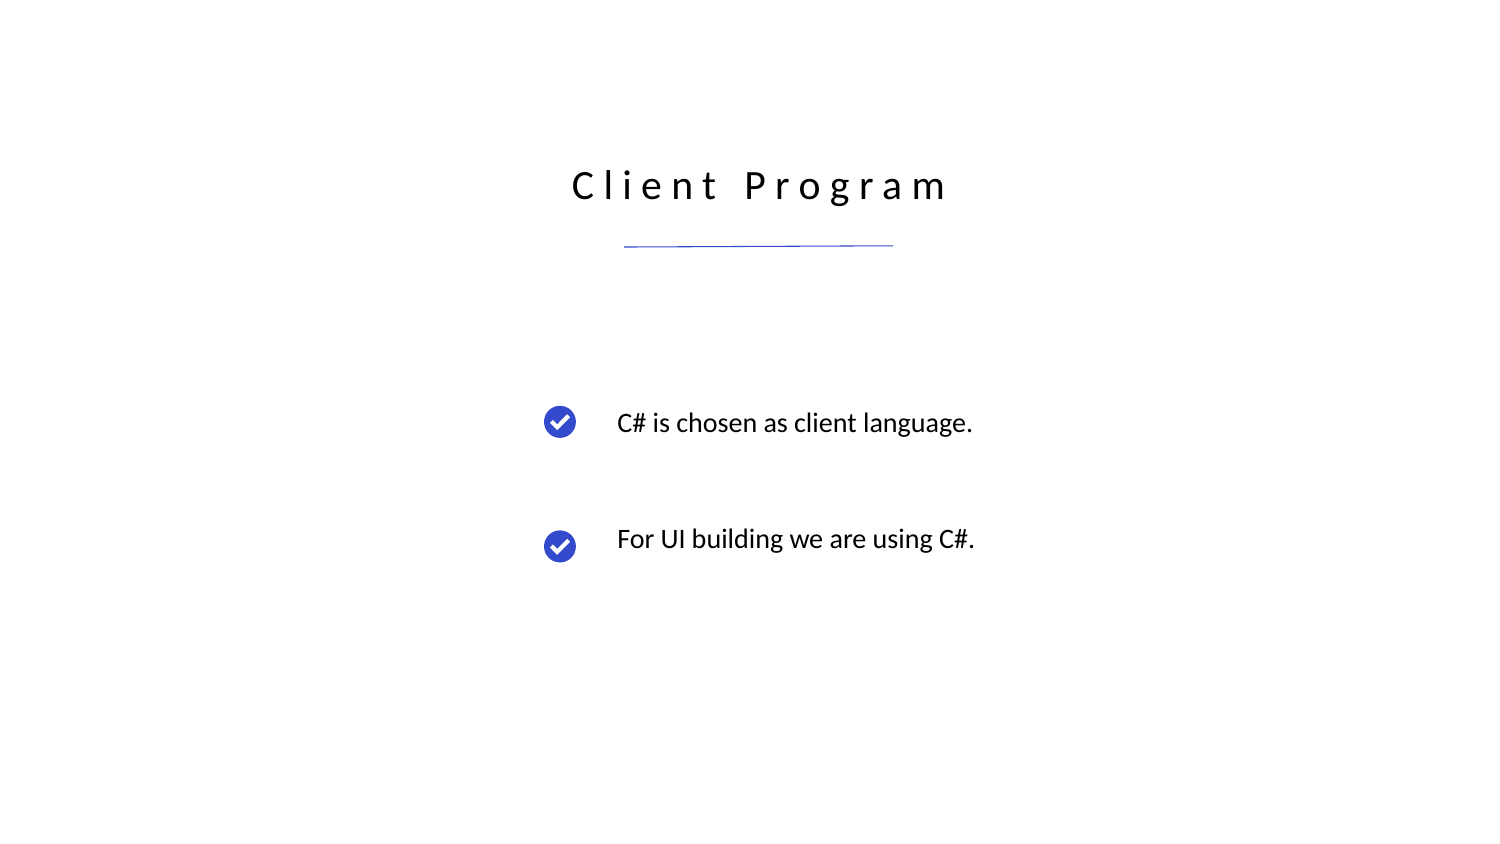

Client Program
C# is chosen as client language.

For UI building we are using C#.